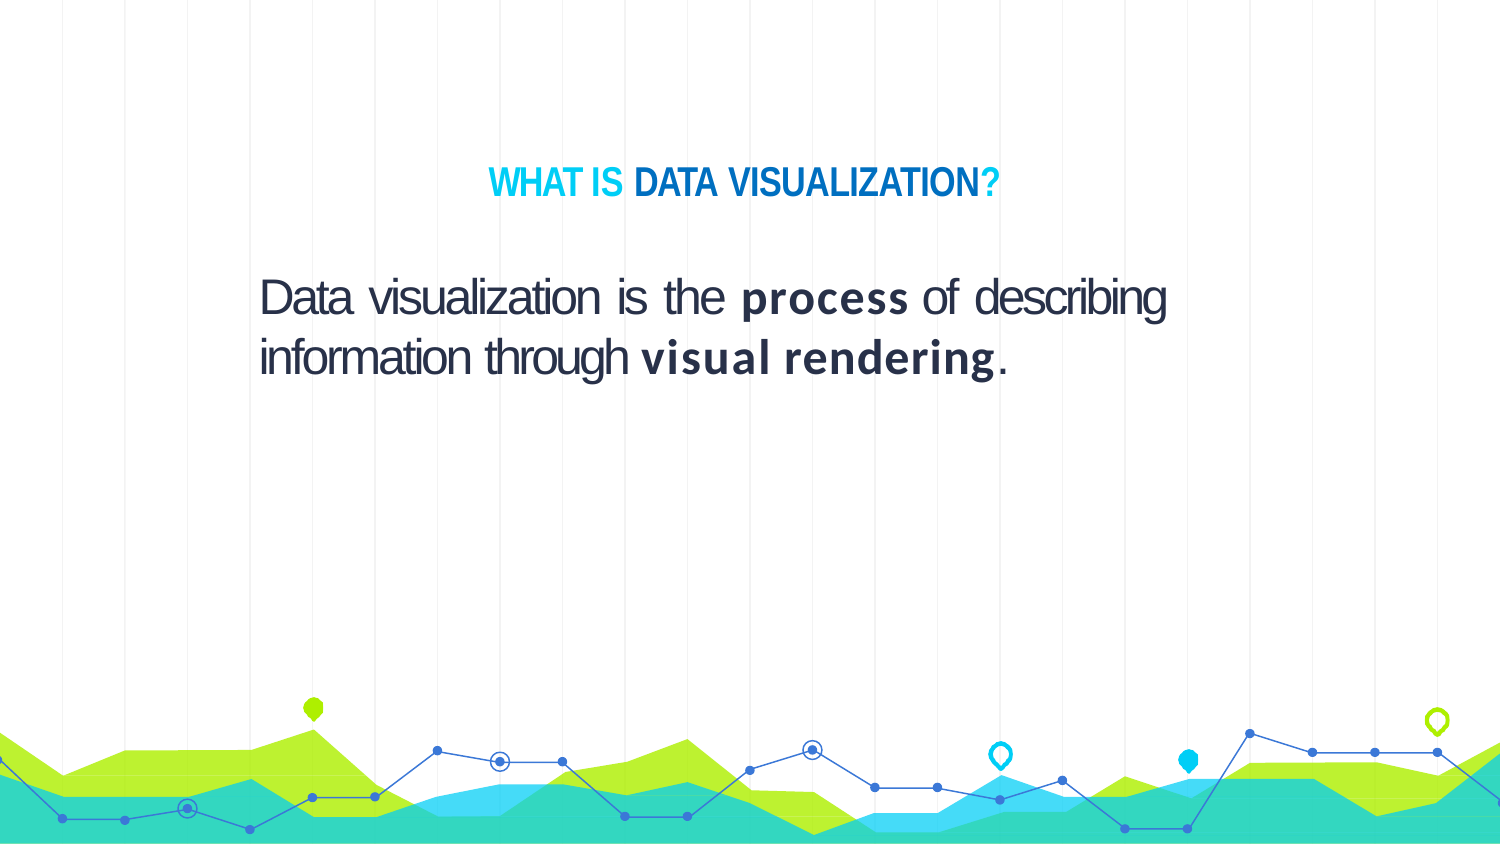

# WHAT IS DATA VISUALIZATION?
Data visualization is the process of describing  information through visual rendering.